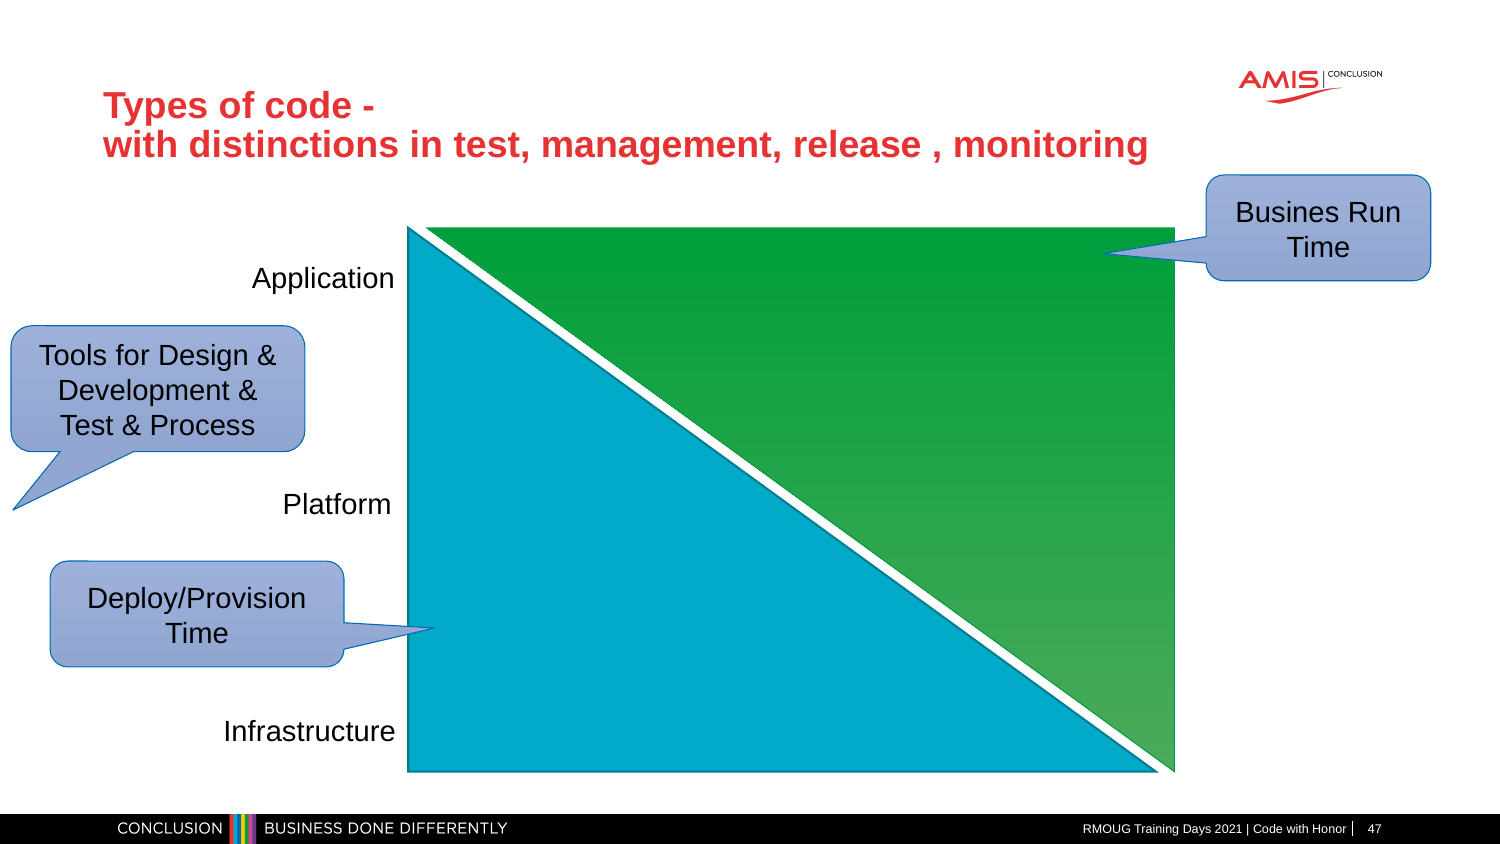

# Types of code - with distinctions in test, management, release , monitoring
Busines Run Time

Application
Tools for Design & Development & Test & Process
Platform
Deploy/Provision Time
Infrastructure
RMOUG Training Days 2021 | Code with Honor
47